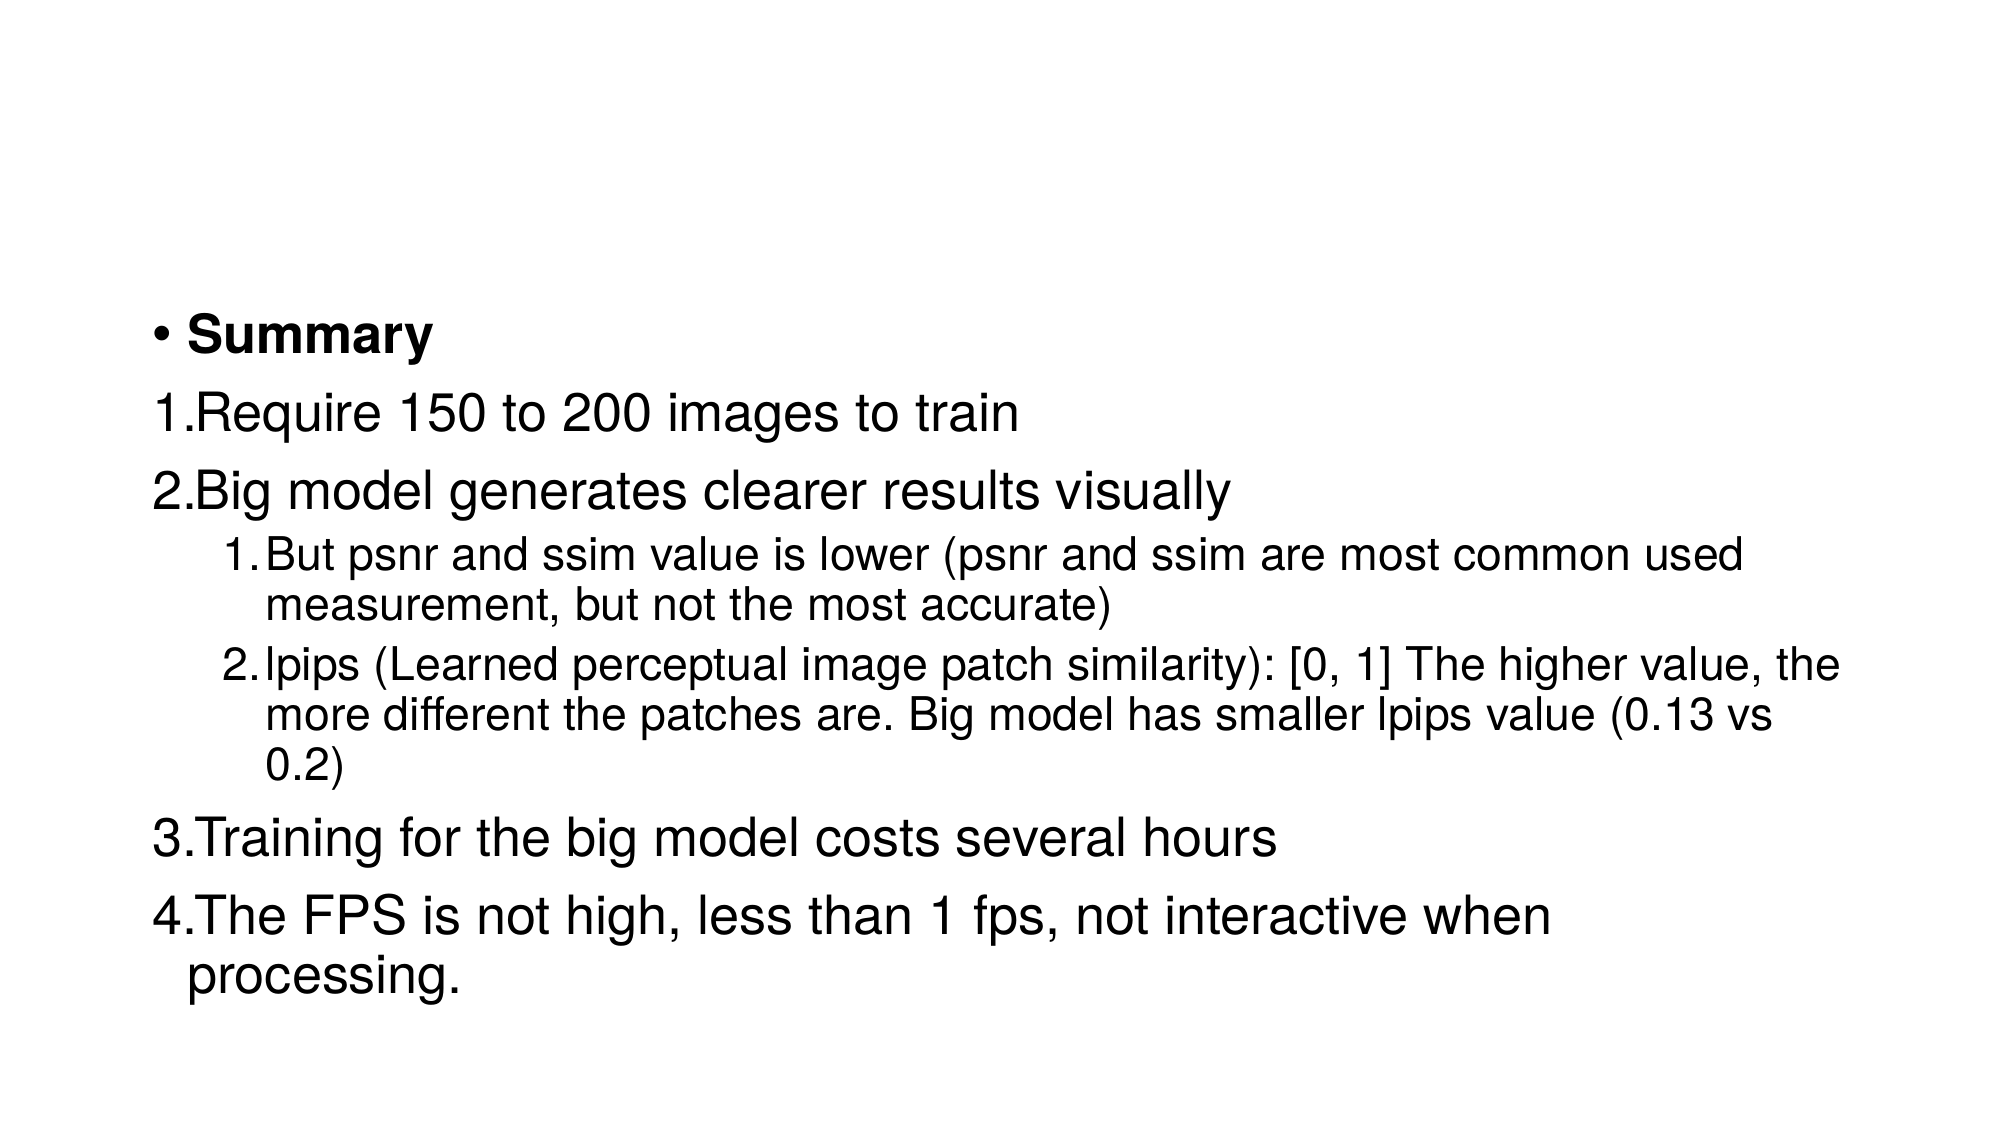

#
Summary
Require 150 to 200 images to train
Big model generates clearer results visually
But psnr and ssim value is lower (psnr and ssim are most common used measurement, but not the most accurate)
lpips (Learned perceptual image patch similarity): [0, 1] The higher value, the more different the patches are. Big model has smaller lpips value (0.13 vs 0.2)
Training for the big model costs several hours
The FPS is not high, less than 1 fps, not interactive when processing.